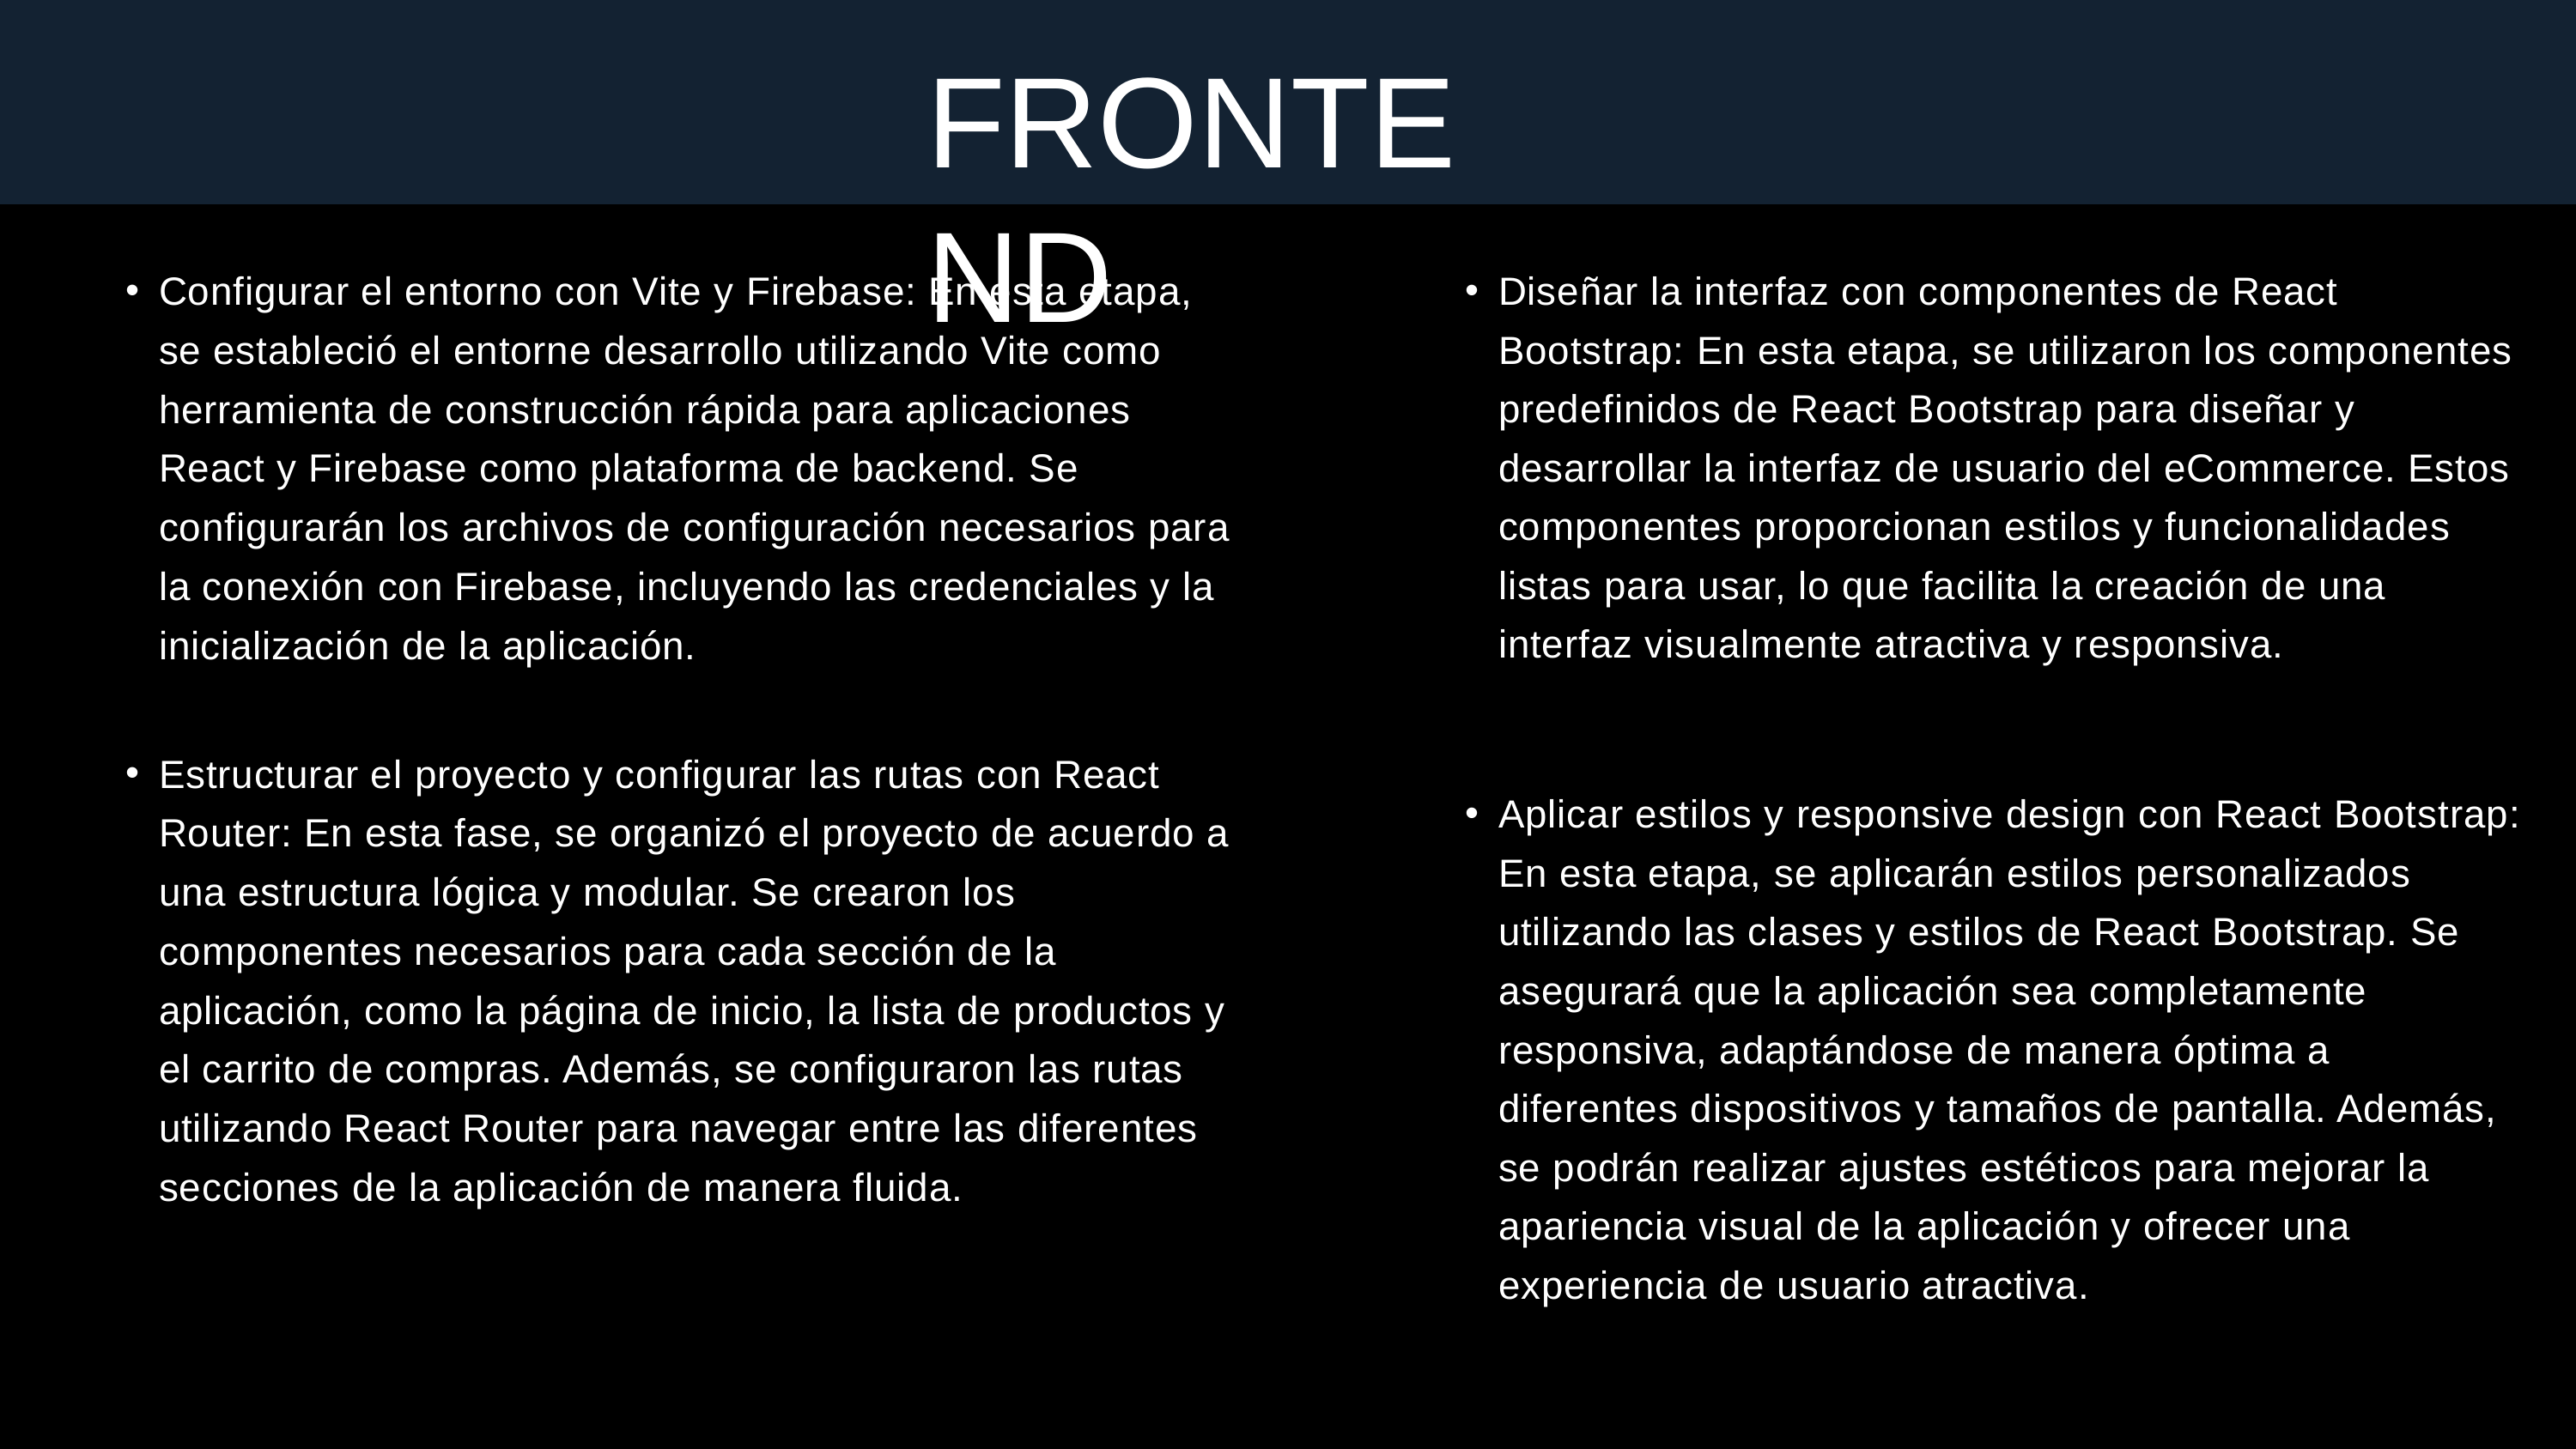

FRONTEND
Configurar el entorno con Vite y Firebase: En esta etapa, se estableció el entorne desarrollo utilizando Vite como herramienta de construcción rápida para aplicaciones React y Firebase como plataforma de backend. Se configurarán los archivos de configuración necesarios para la conexión con Firebase, incluyendo las credenciales y la inicialización de la aplicación.

Estructurar el proyecto y configurar las rutas con React Router: En esta fase, se organizó el proyecto de acuerdo a una estructura lógica y modular. Se crearon los componentes necesarios para cada sección de la aplicación, como la página de inicio, la lista de productos y el carrito de compras. Además, se configuraron las rutas utilizando React Router para navegar entre las diferentes secciones de la aplicación de manera fluida.

Diseñar la interfaz con componentes de React Bootstrap: En esta etapa, se utilizaron los componentes predefinidos de React Bootstrap para diseñar y desarrollar la interfaz de usuario del eCommerce. Estos componentes proporcionan estilos y funcionalidades listas para usar, lo que facilita la creación de una interfaz visualmente atractiva y responsiva.

Aplicar estilos y responsive design con React Bootstrap: En esta etapa, se aplicarán estilos personalizados utilizando las clases y estilos de React Bootstrap. Se asegurará que la aplicación sea completamente responsiva, adaptándose de manera óptima a diferentes dispositivos y tamaños de pantalla. Además, se podrán realizar ajustes estéticos para mejorar la apariencia visual de la aplicación y ofrecer una experiencia de usuario atractiva.